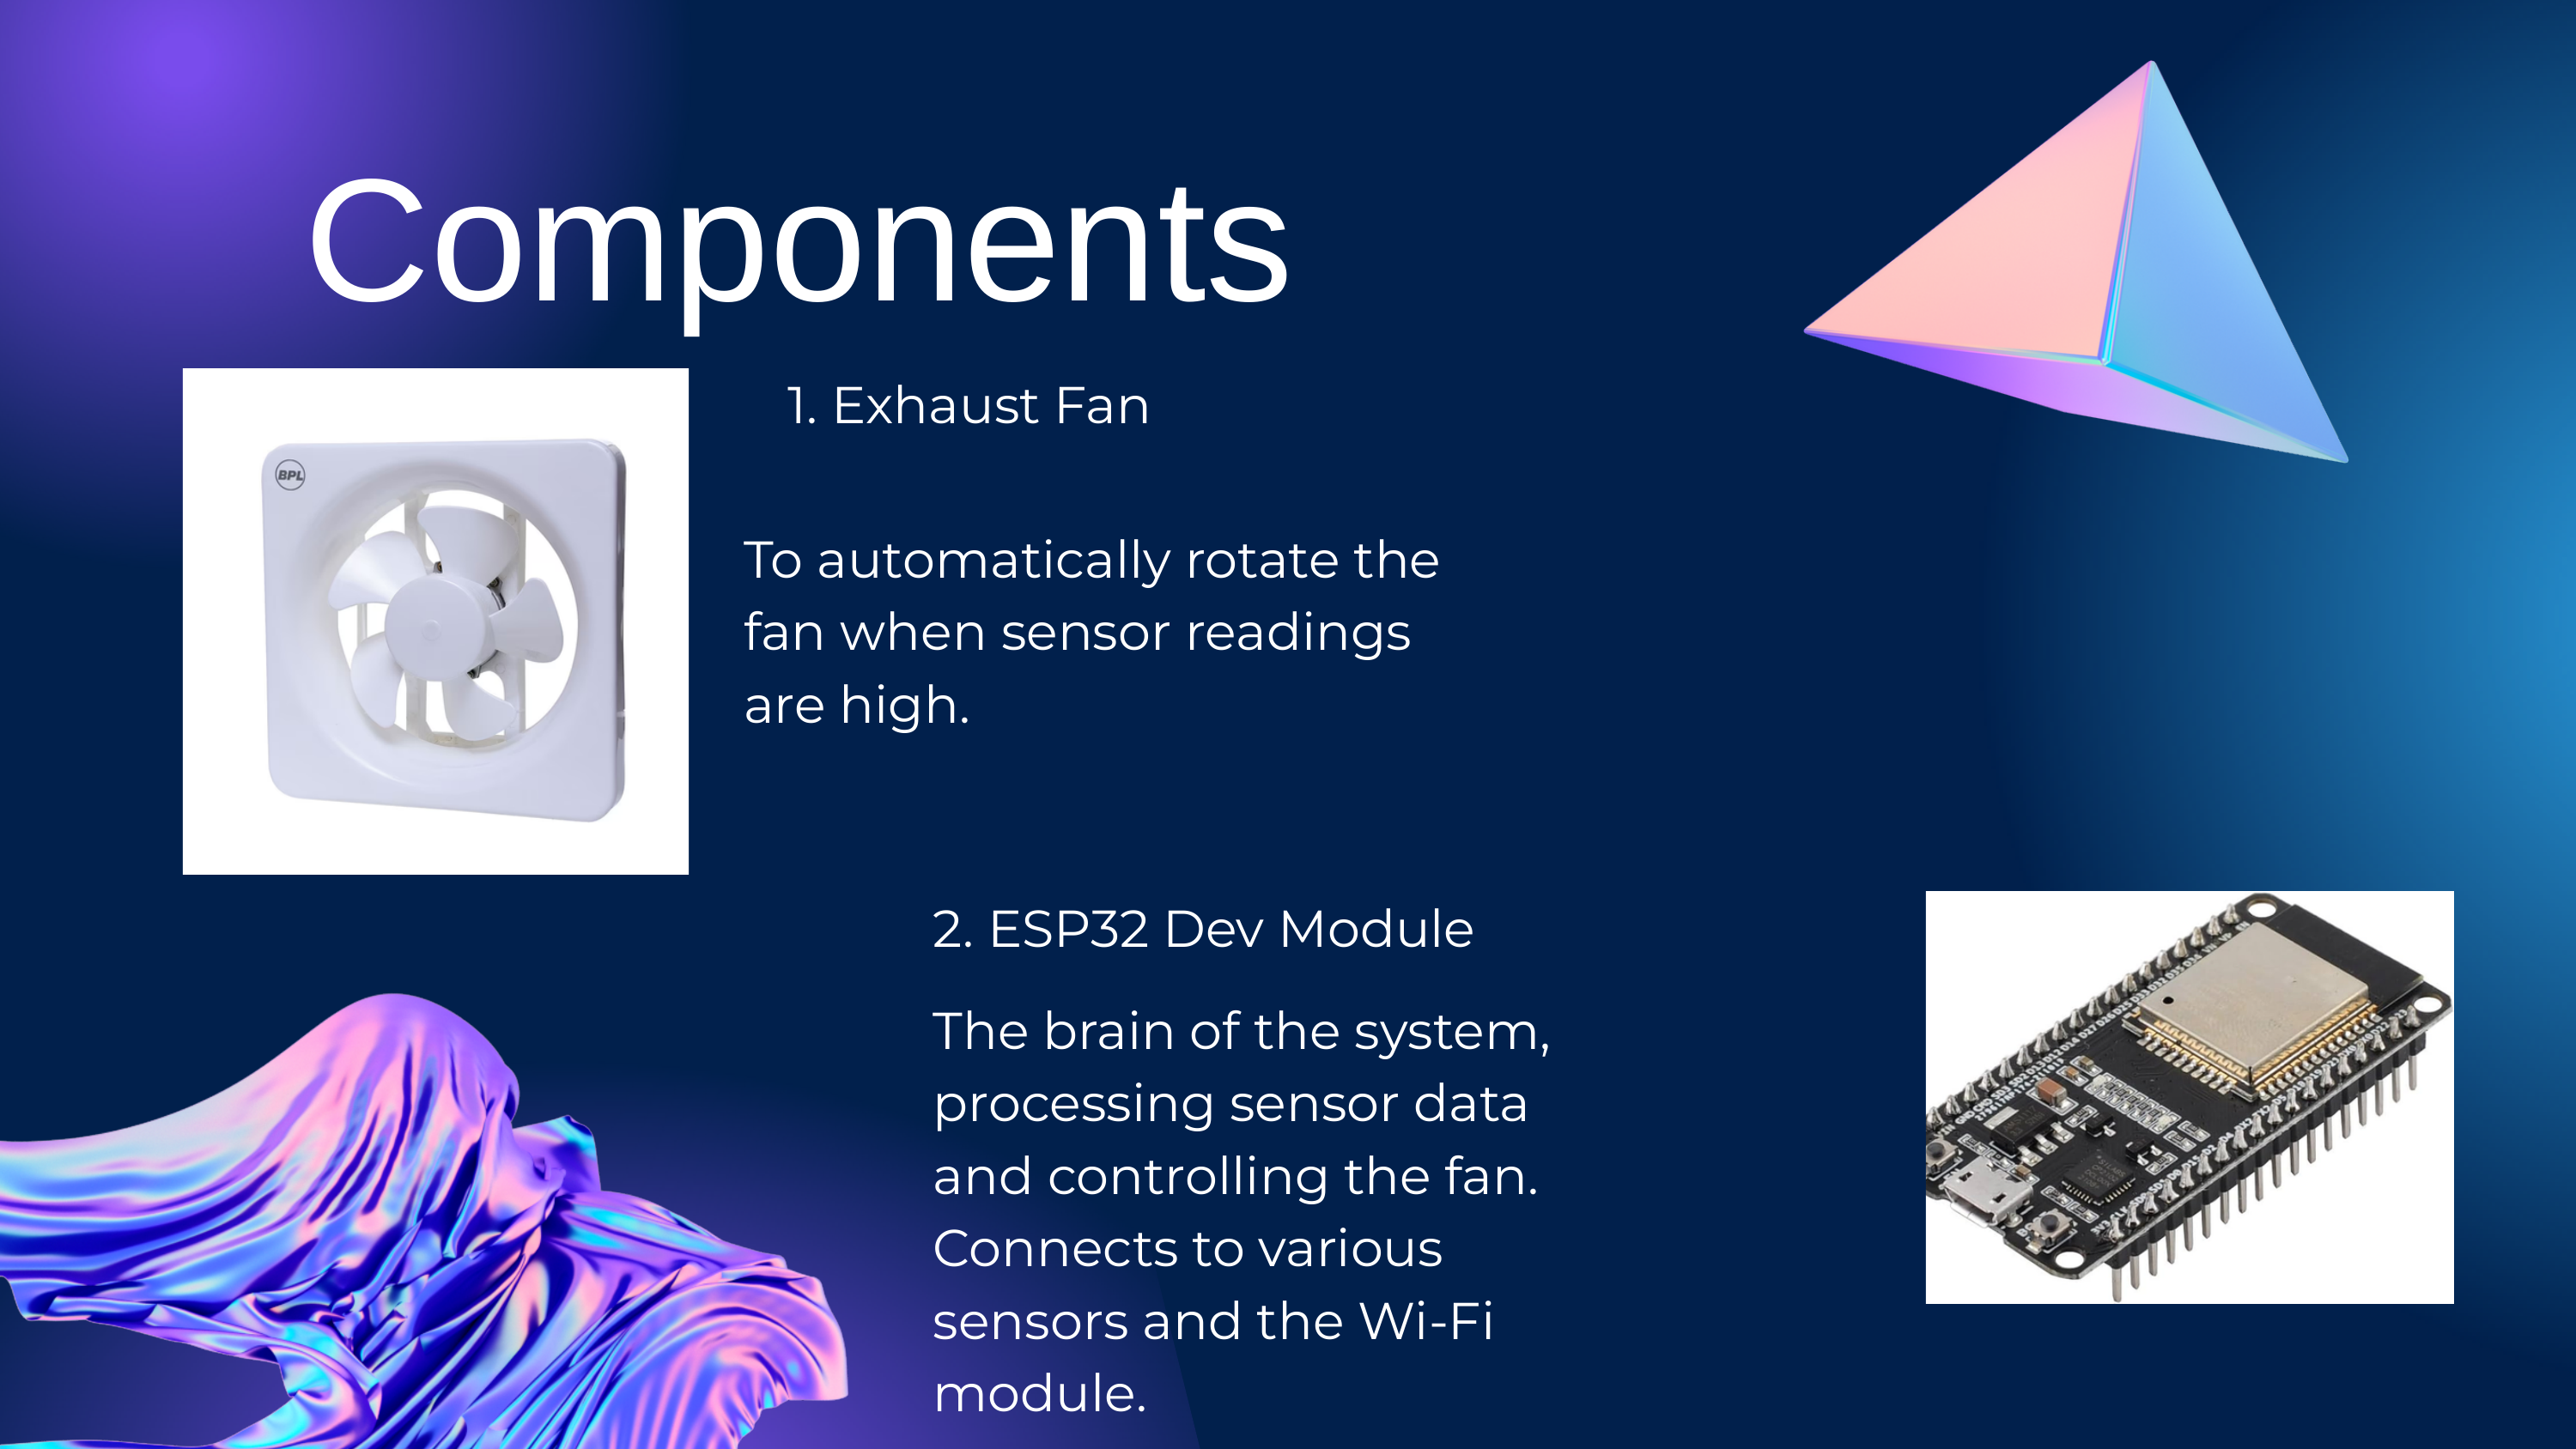

Components
Exhaust Fan

To automatically rotate the fan when sensor readings are high.
2. ESP32 Dev Module

The brain of the system, processing sensor data and controlling the fan. Connects to various sensors and the Wi-Fi module.